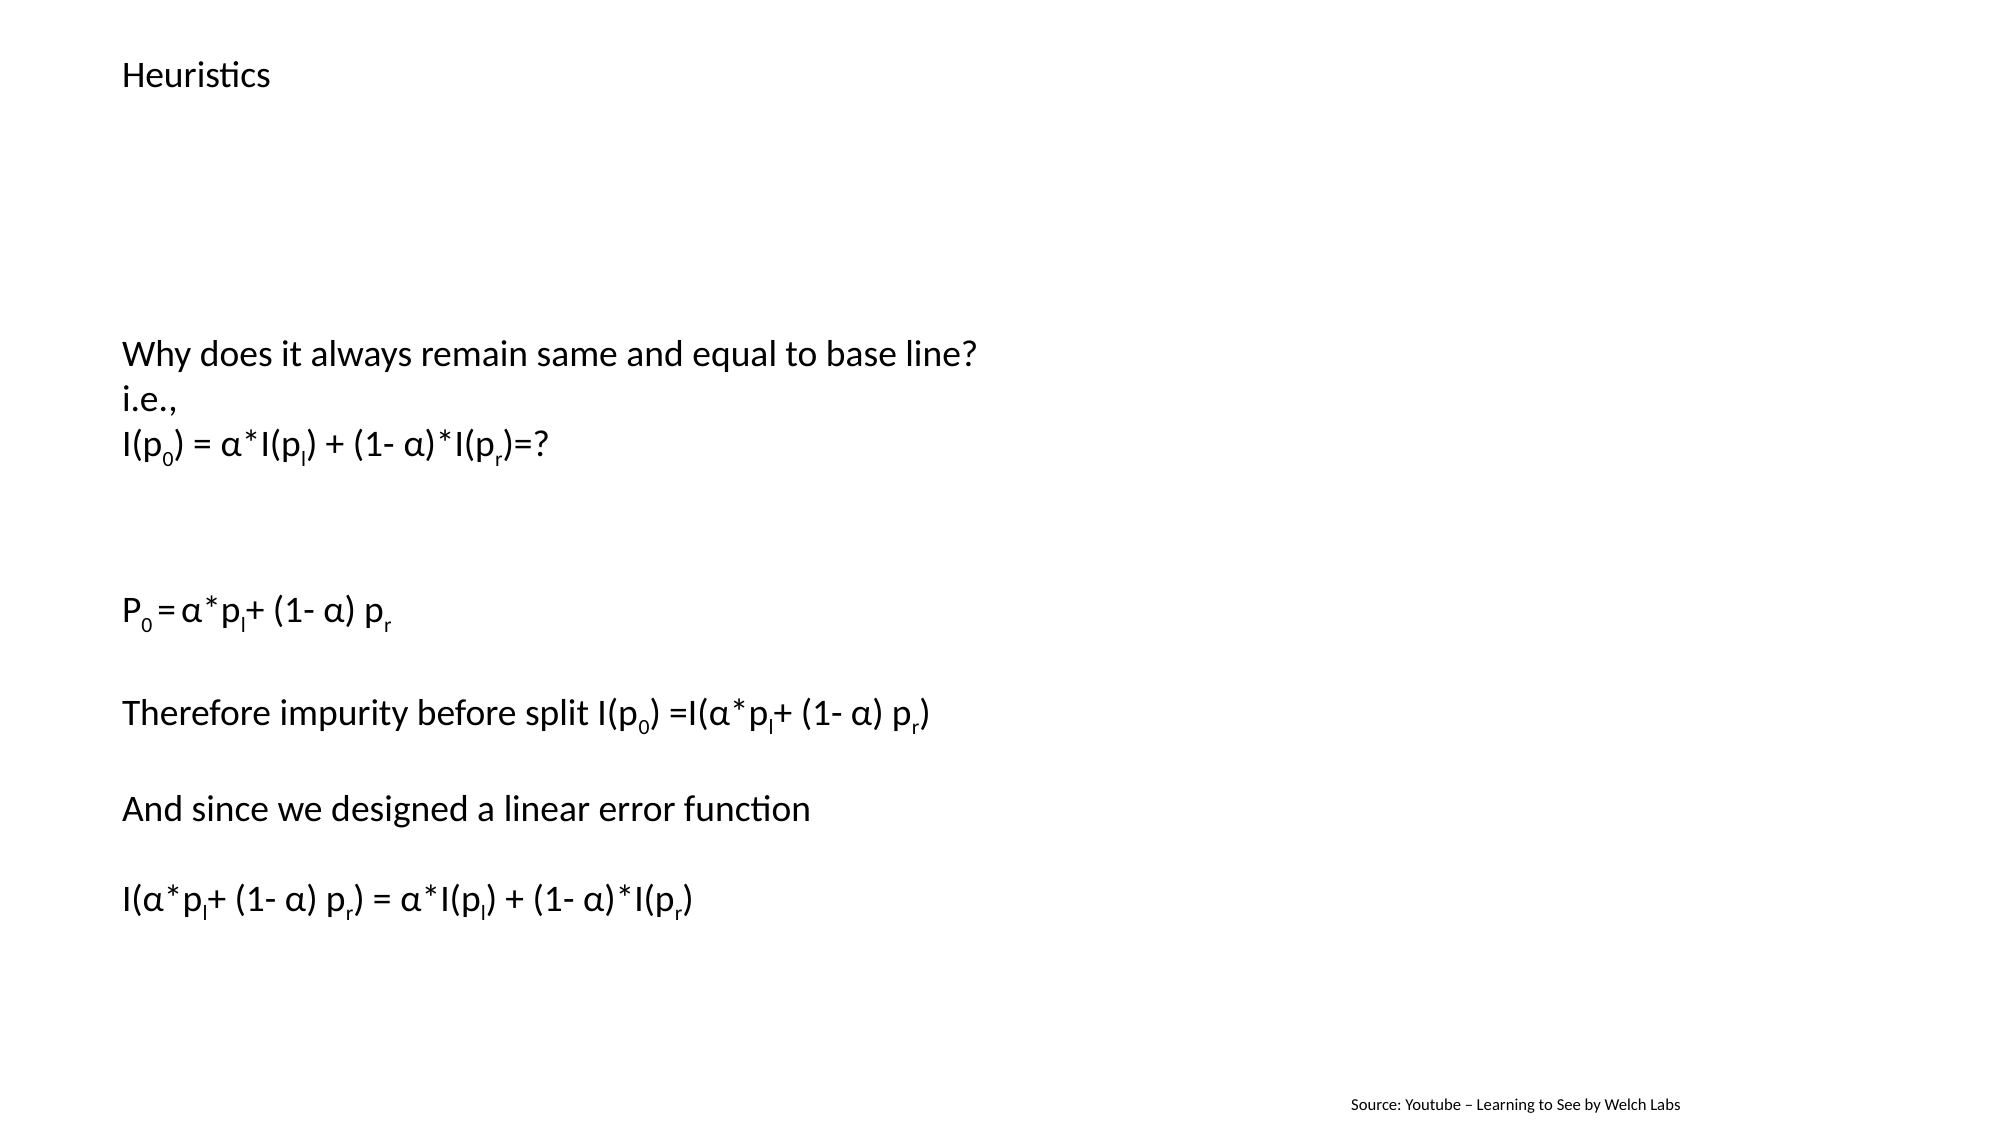

Heuristics
Why does it always remain same and equal to base line?
i.e.,
I(p0) = α*I(pl) + (1- α)*I(pr)=?
P0 = α*pl+ (1- α) pr

Therefore impurity before split I(p0) =I(α*pl+ (1- α) pr)

And since we designed a linear error function

I(α*pl+ (1- α) pr) = α*I(pl) + (1- α)*I(pr)

Source: Youtube – Learning to See by Welch Labs